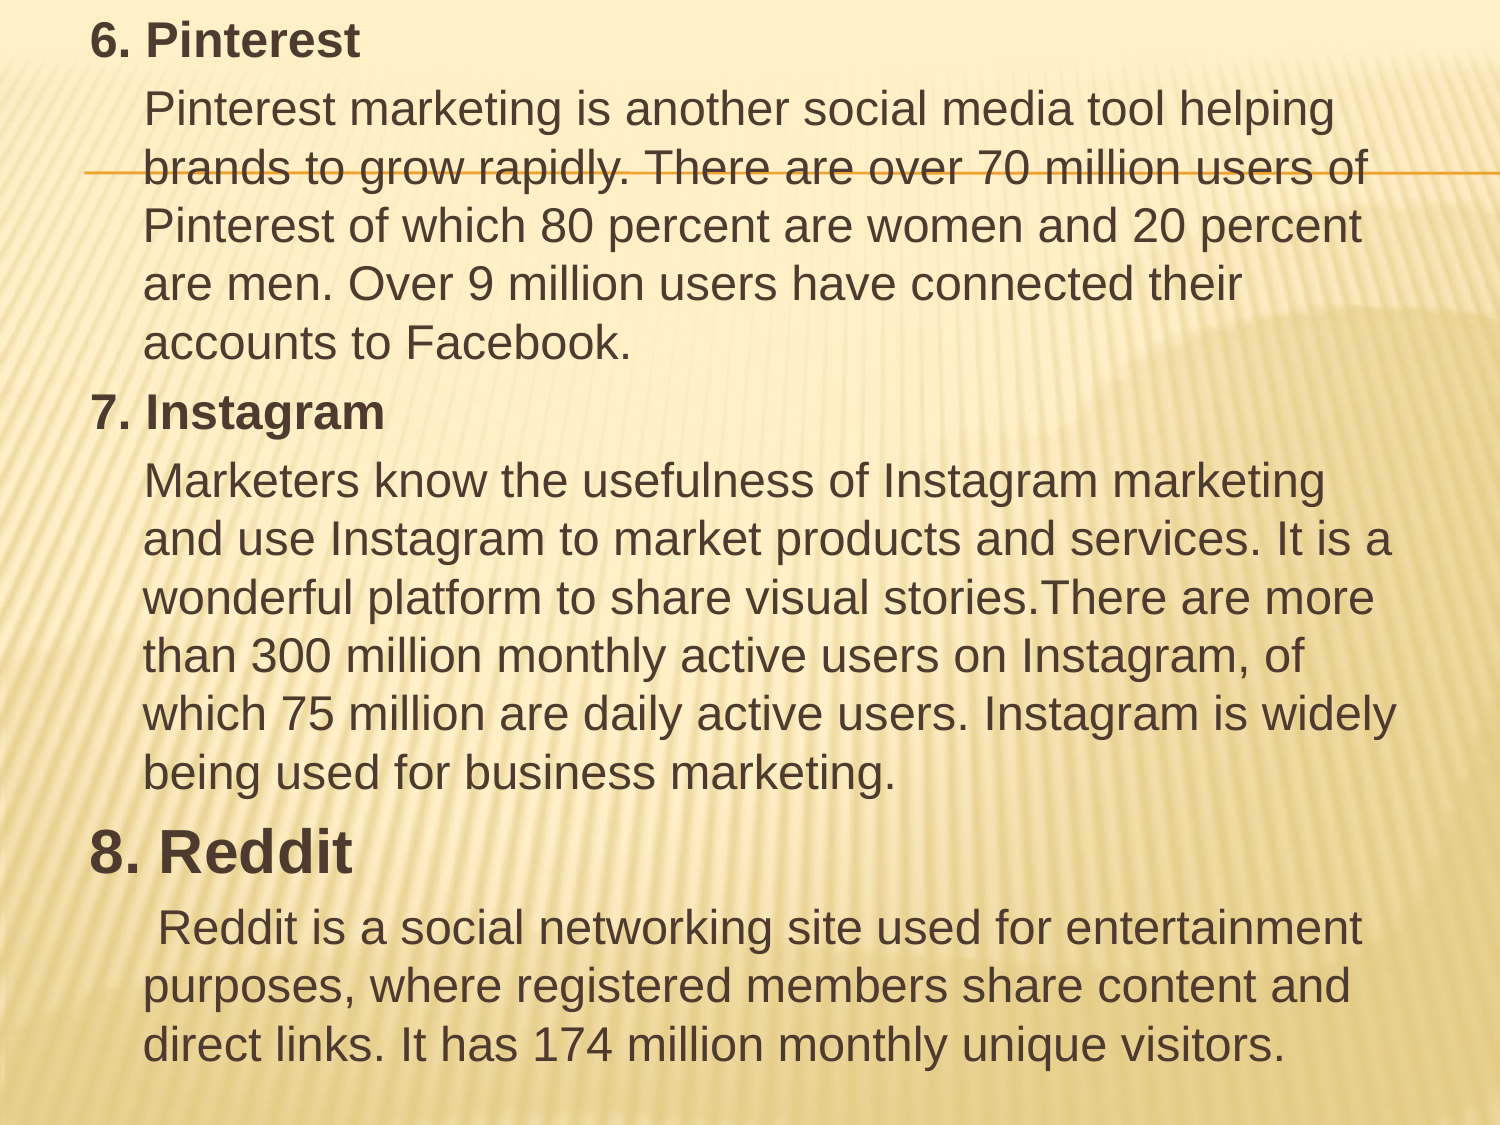

6. Pinterest
    Pinterest marketing is another social media tool helping brands to grow rapidly. There are over 70 million users of Pinterest of which 80 percent are women and 20 percent are men. Over 9 million users have connected their accounts to Facebook.
7. Instagram
    Marketers know the usefulness of Instagram marketing and use Instagram to market products and services. It is a wonderful platform to share visual stories.There are more than 300 million monthly active users on Instagram, of which 75 million are daily active users. Instagram is widely being used for business marketing.
8. Reddit
     Reddit is a social networking site used for entertainment purposes, where registered members share content and direct links. It has 174 million monthly unique visitors.